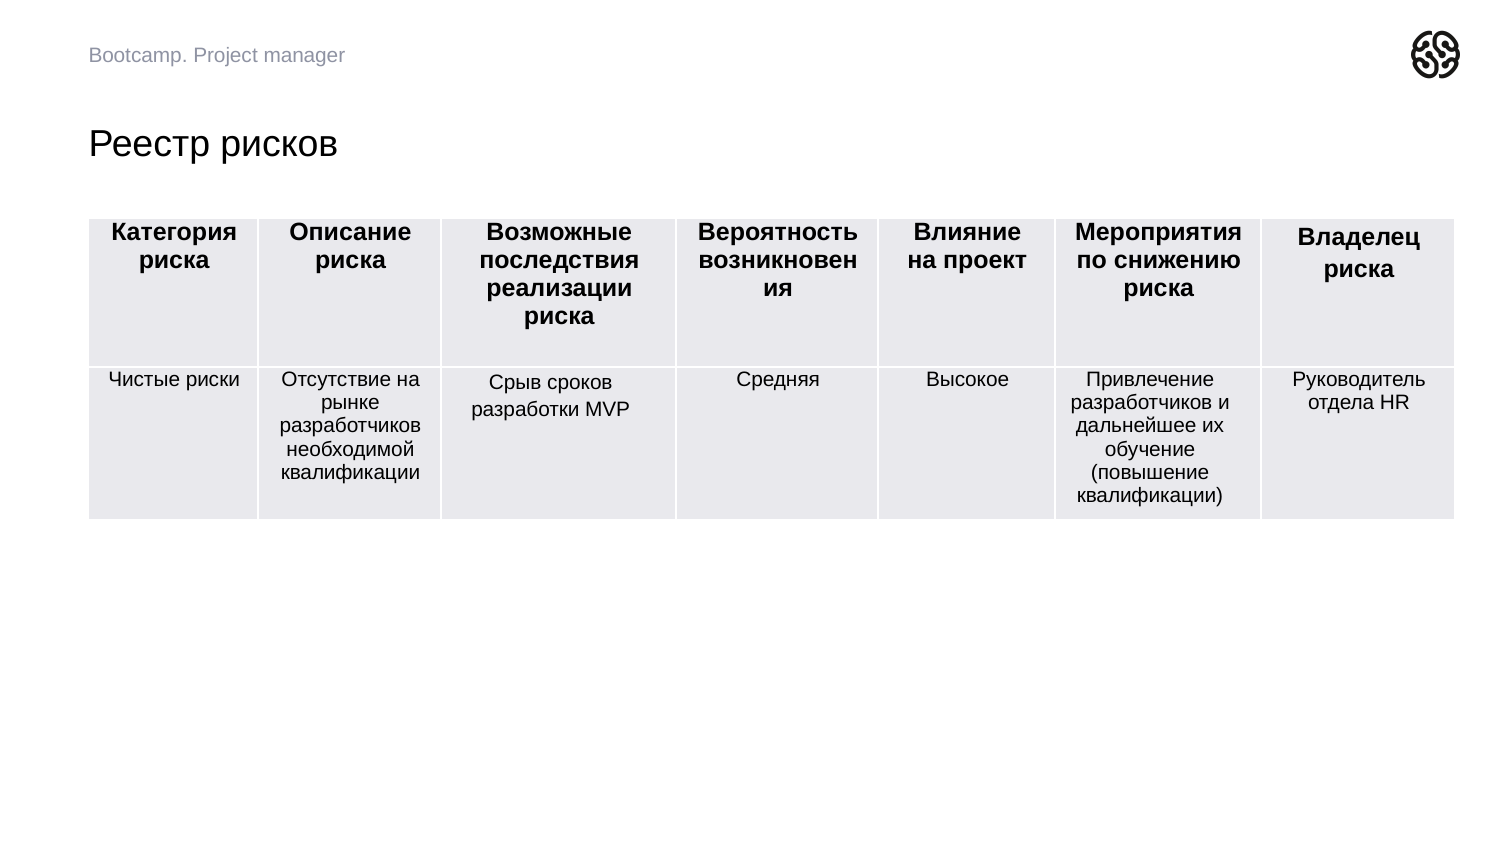

Bootcamp. Project manager
# Реестр рисков
| Категория риска | Описание риска | Возможные последствия реализации риска | Вероятность возникновения | Влияние на проект | Мероприятия по снижению риска | Владелец риска |
| --- | --- | --- | --- | --- | --- | --- |
| Чистые риски | Отсутствие на рынке разработчиков необходимой квалификации | Срыв сроков разработки MVP | Средняя | Высокое | Привлечение разработчиков и дальнейшее их обучение (повышение квалификации) | Руководитель отдела HR |